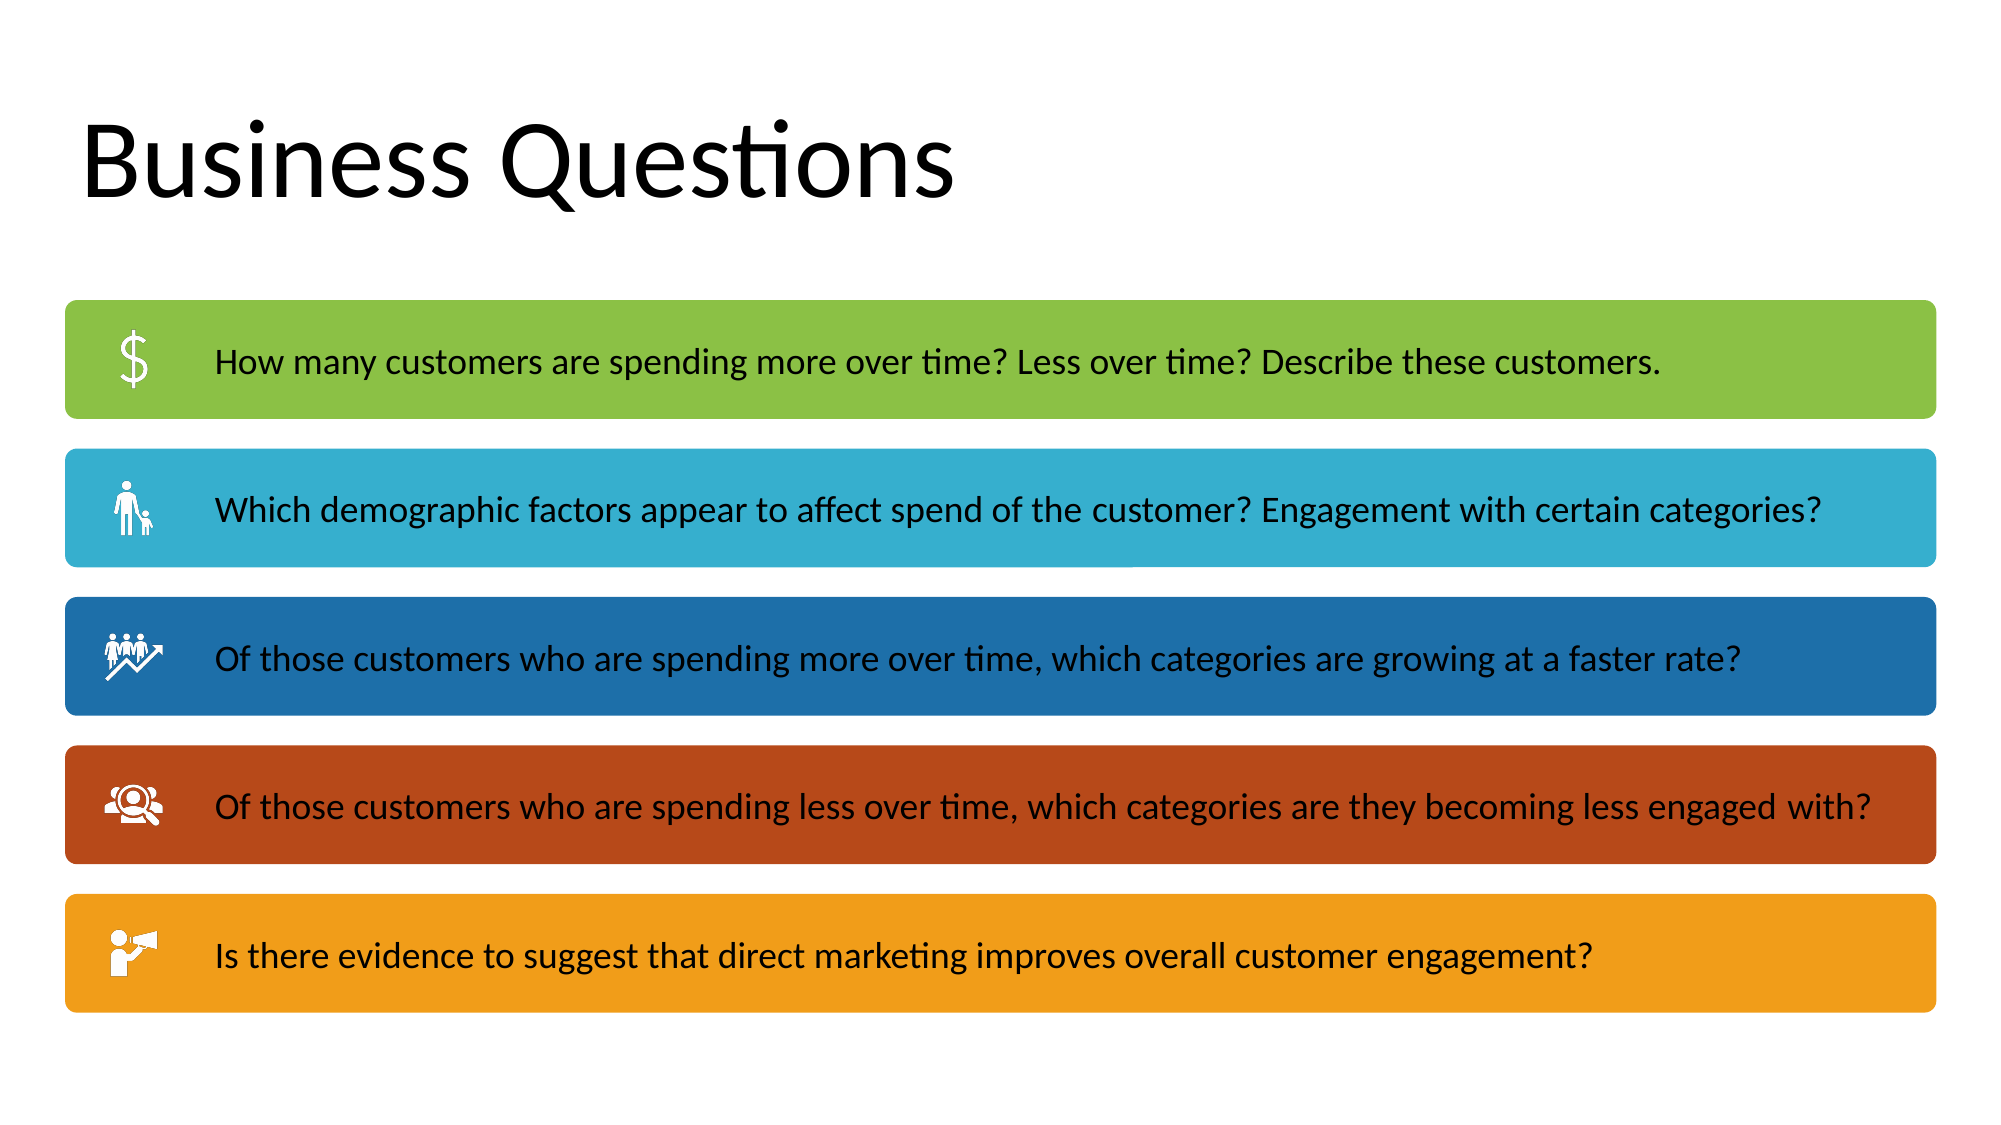

# Business Questions
How many customers are spending more over time? Less over time? Describe these customers.
Which demographic factors appear to affect spend of the customer? Engagement with certain categories?
Of those customers who are spending more over time, which categories are growing at a faster rate?
Of those customers who are spending less over time, which categories are they becoming less engaged with?
Is there evidence to suggest that direct marketing improves overall customer engagement?